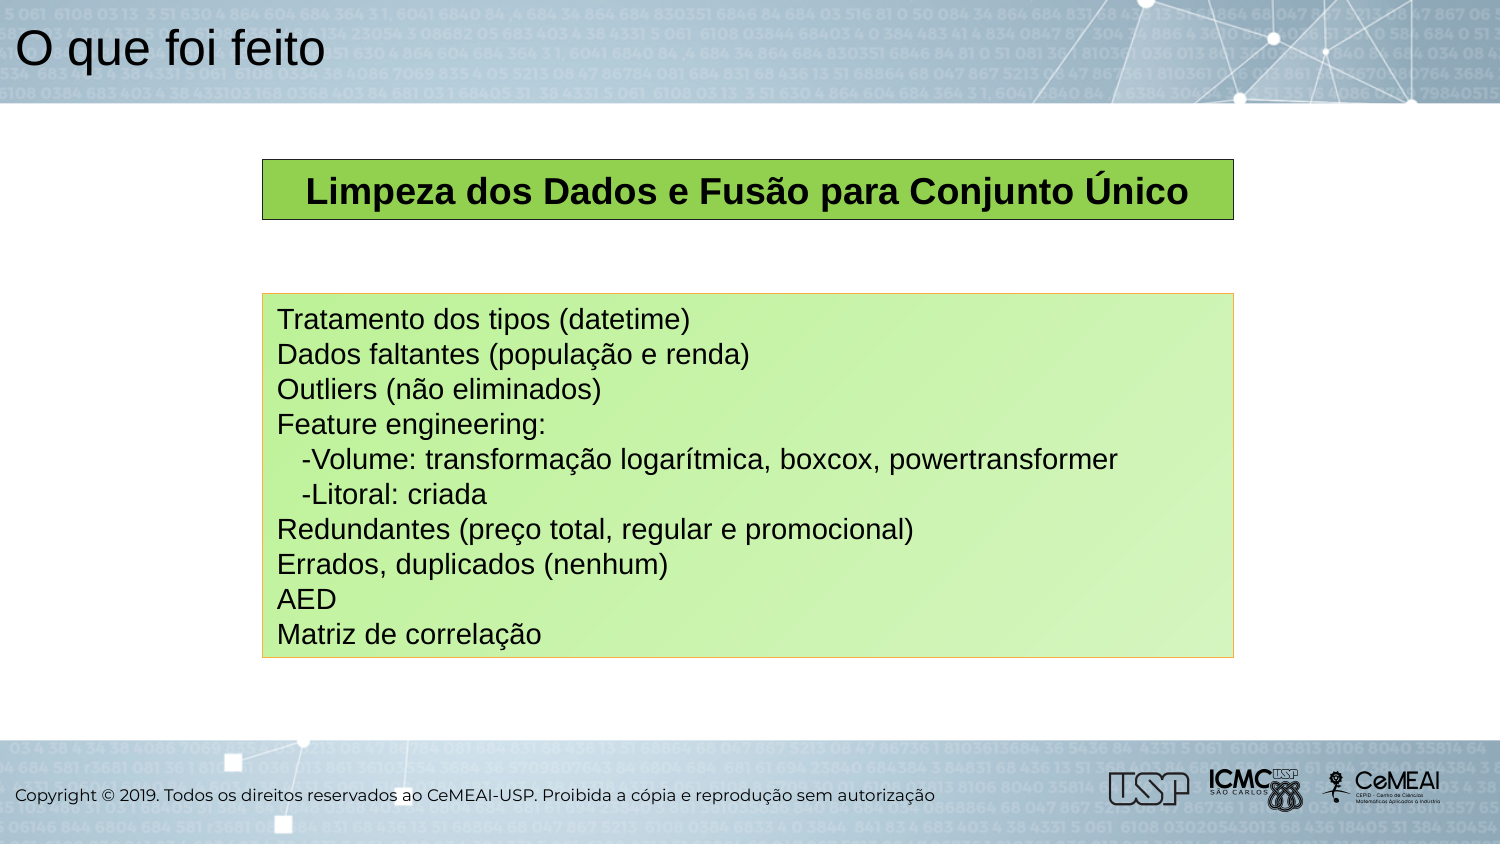

# O que foi feito
Limpeza dos Dados e Fusão para Conjunto Único
Tratamento dos tipos (datetime)
Dados faltantes (população e renda)
Outliers (não eliminados)
Feature engineering:
   -Volume: transformação logarítmica, boxcox, powertransformer
   -Litoral: criada
Redundantes (preço total, regular e promocional)
Errados, duplicados (nenhum)
AED
Matriz de correlação